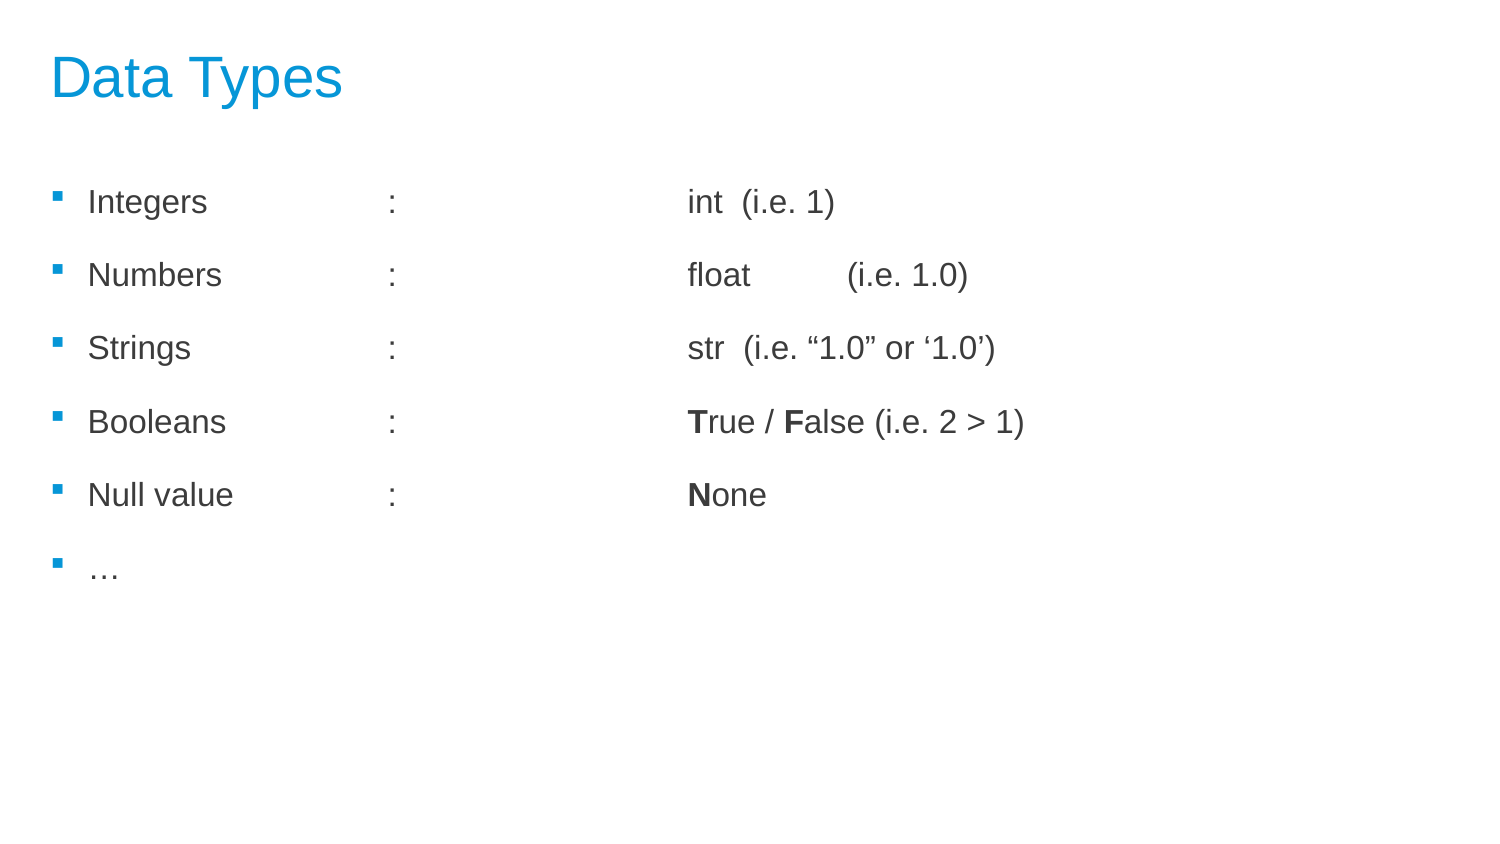

# Data Types

Integers 		:		int  (i.e. 1)
Numbers 		: 		float	 (i.e. 1.0)
Strings		:		str  (i.e. “1.0” or ‘1.0’)
Booleans		:		True / False (i.e. 2 > 1)
Null value		:		None
…